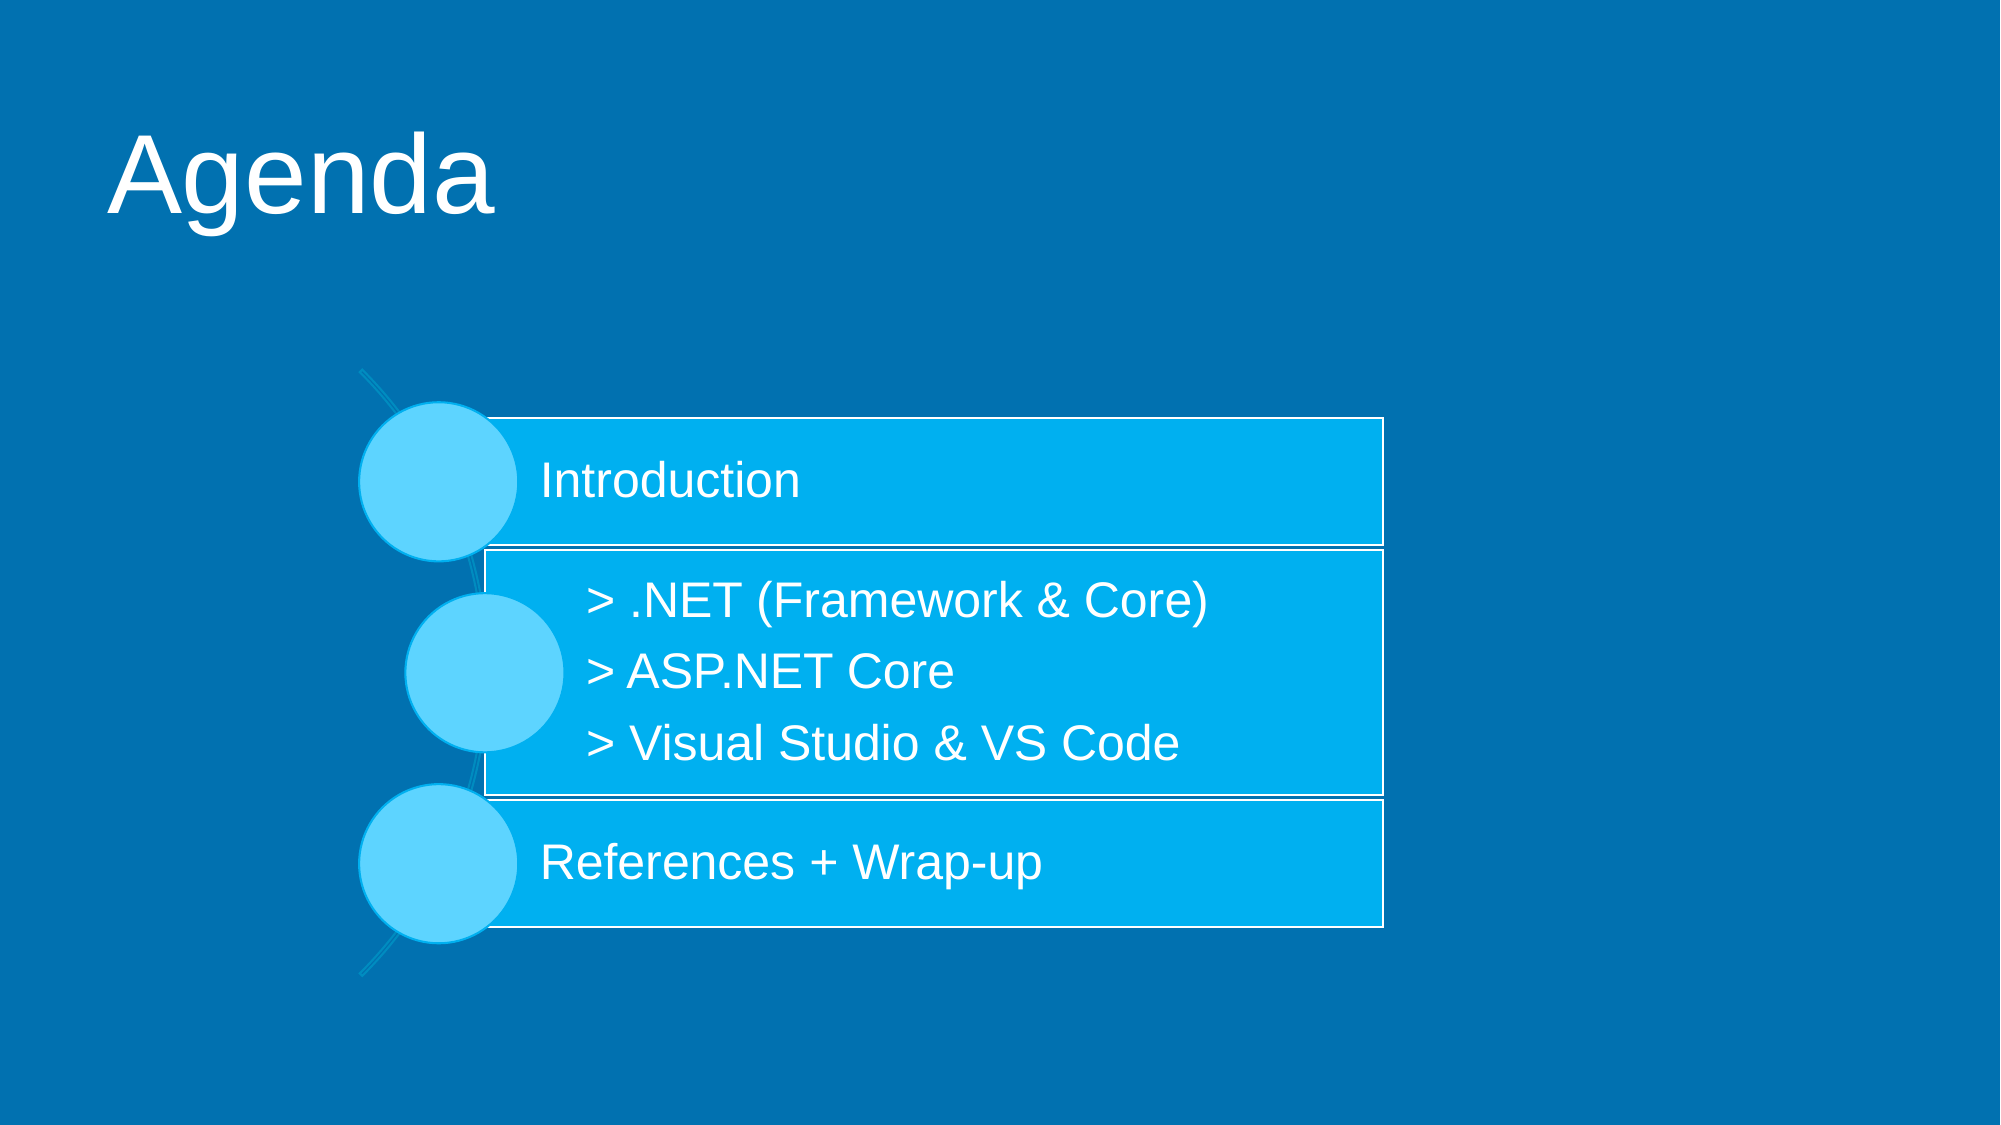

# Agenda
Introduction
> .NET (Framework & Core)
> ASP.NET Core
> Visual Studio & VS Code
References + Wrap-up